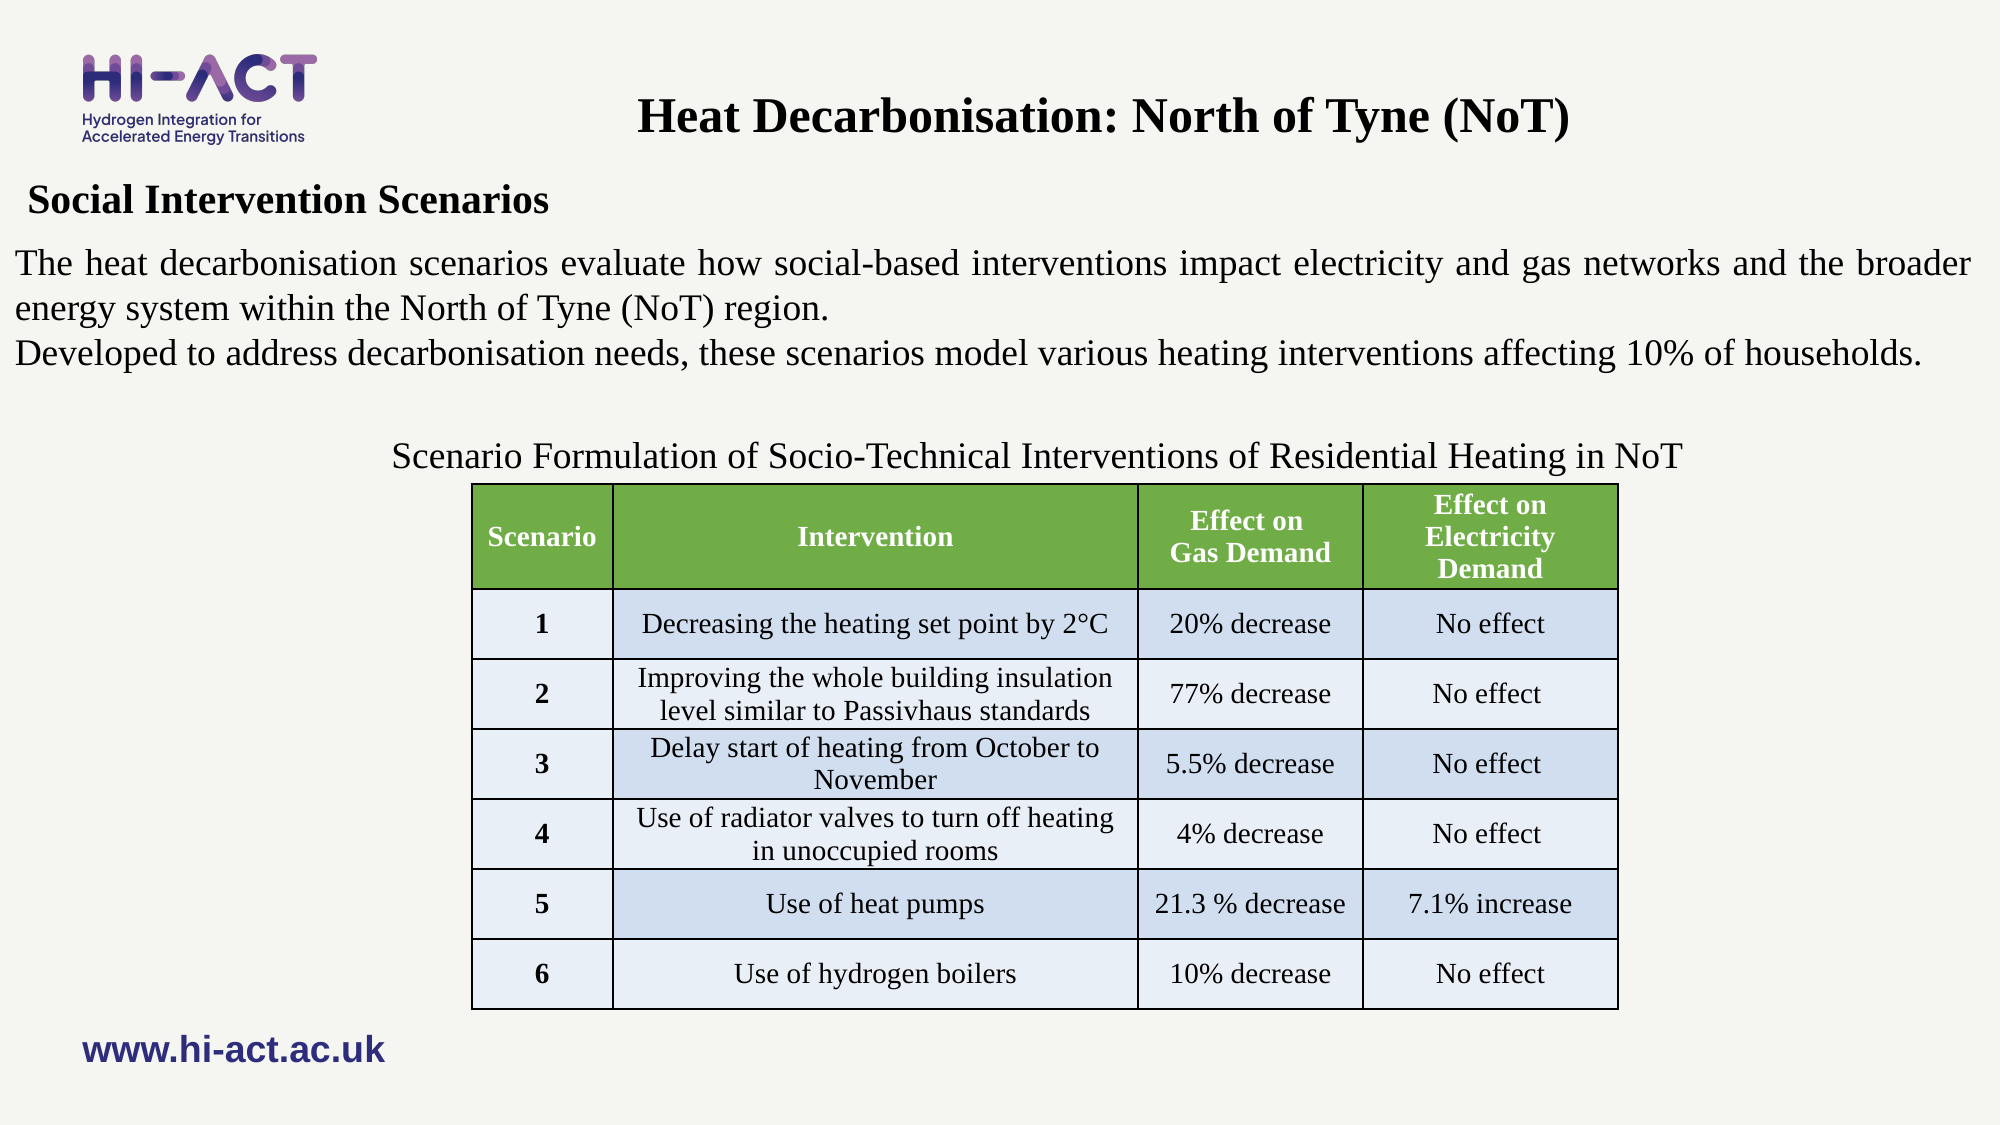

Heat Decarbonisation: North of Tyne (NoT)
Social Intervention Scenarios
The heat decarbonisation scenarios evaluate how social-based interventions impact electricity and gas networks and the broader energy system within the North of Tyne (NoT) region.
Developed to address decarbonisation needs, these scenarios model various heating interventions affecting 10% of households.

Scenario Formulation of Socio-Technical Interventions of Residential Heating in NoT
| Scenario | Intervention | Effect on Gas Demand | Effect on Electricity Demand |
| --- | --- | --- | --- |
| 1 | Decreasing the heating set point by 2°C | 20% decrease | No effect |
| 2 | Improving the whole building insulation level similar to Passivhaus standards | 77% decrease | No effect |
| 3 | Delay start of heating from October to November | 5.5% decrease | No effect |
| 4 | Use of radiator valves to turn off heating in unoccupied rooms | 4% decrease | No effect |
| 5 | Use of heat pumps | 21.3 % decrease | 7.1% increase |
| 6 | Use of hydrogen boilers | 10% decrease | No effect |